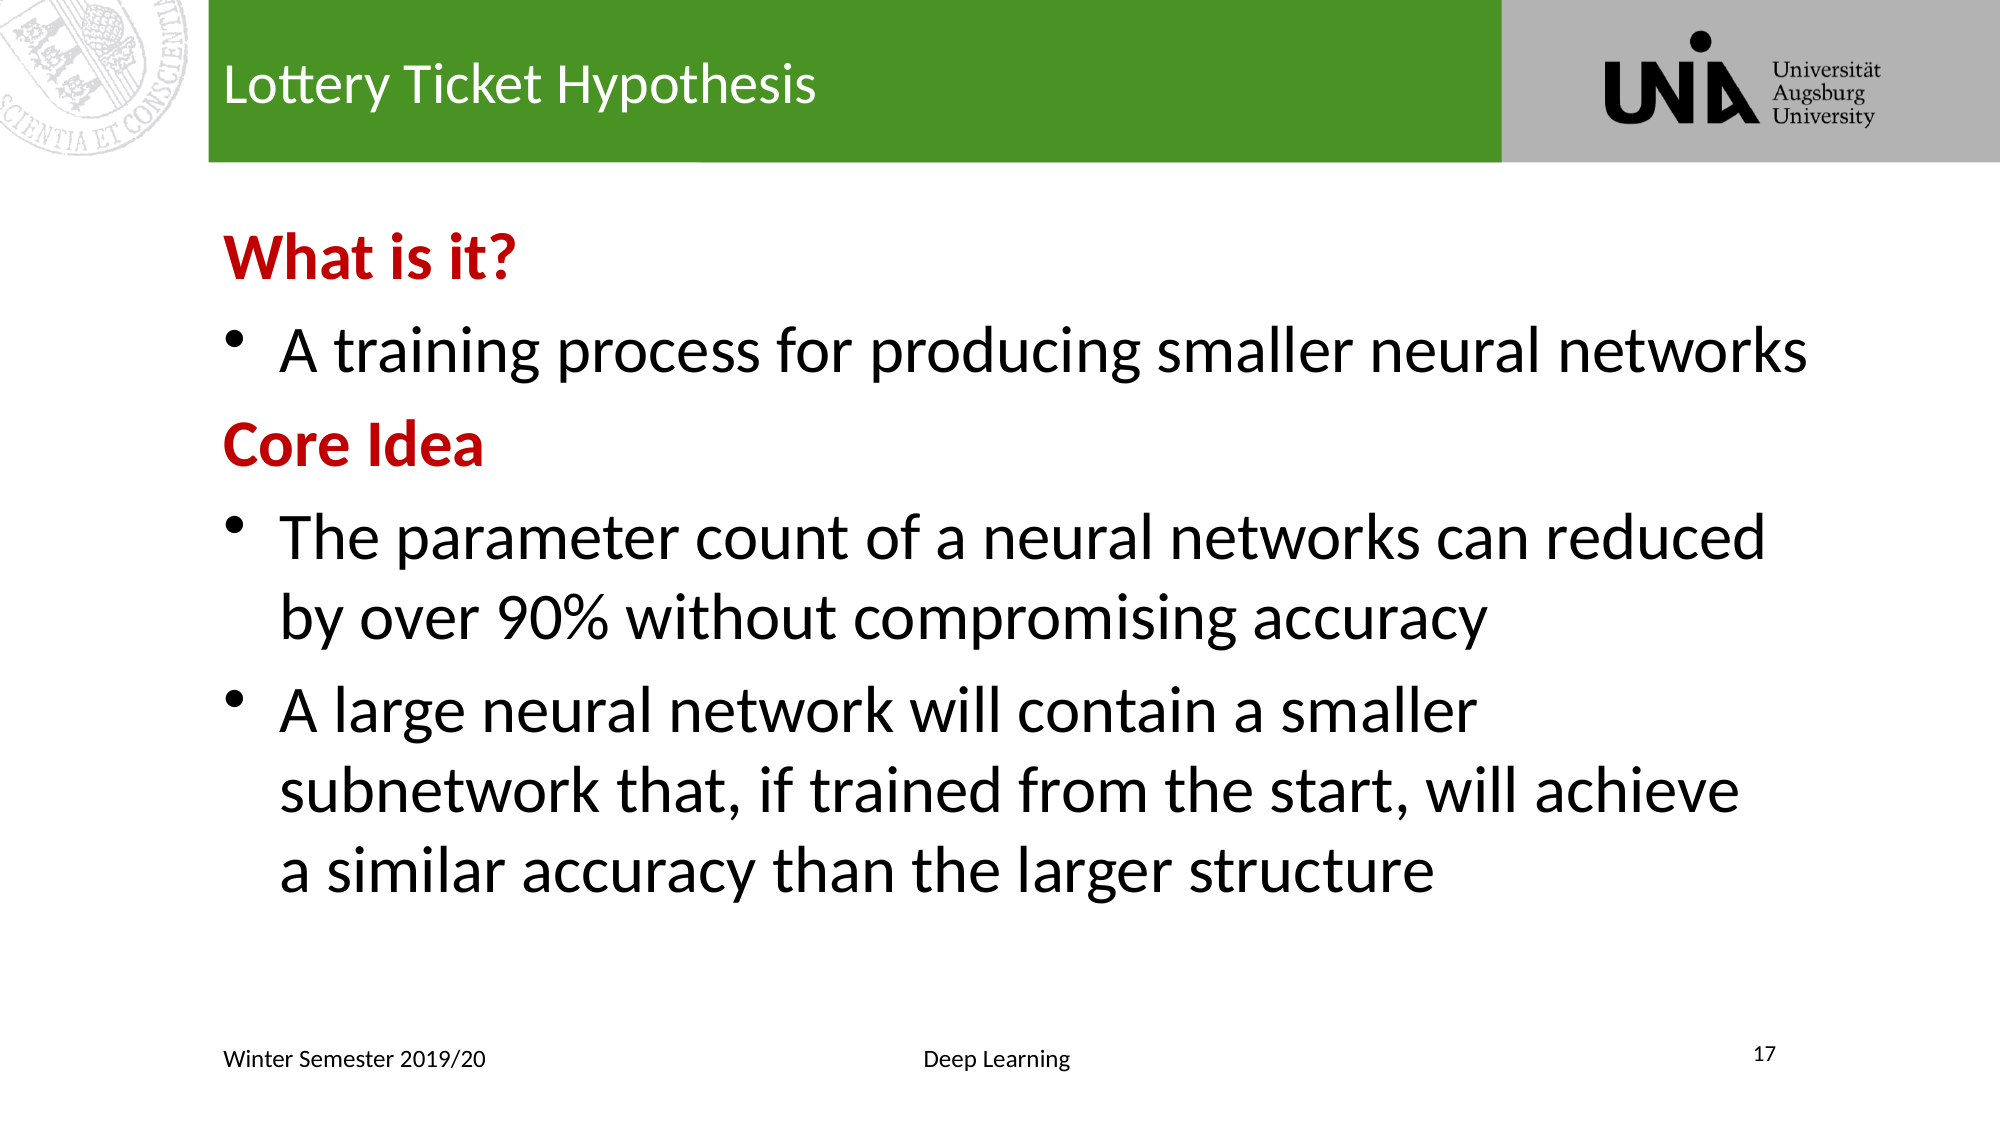

# Lottery Ticket Hypothesis
What is it?
A training process for producing smaller neural networks
Core Idea
The parameter count of a neural networks can reduced by over 90% without compromising accuracy
A large neural network will contain a smaller subnetwork that, if trained from the start, will achieve   a similar accuracy than the larger structure
17